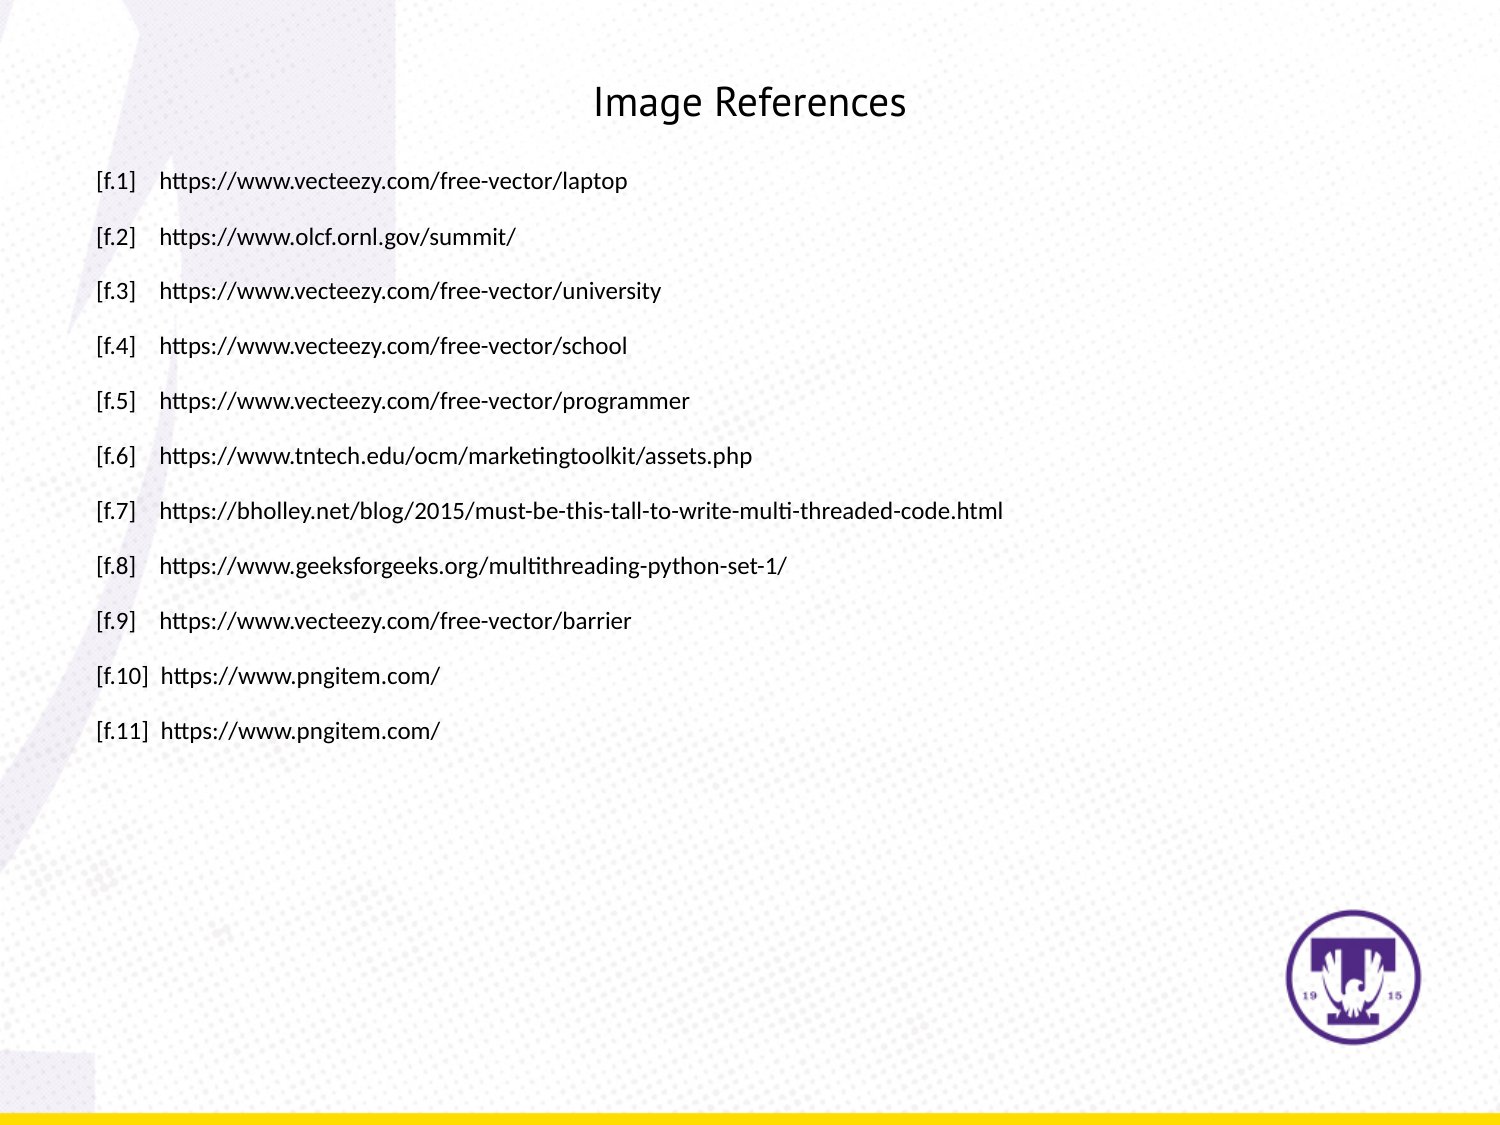

Image References
[f.1]    https://www.vecteezy.com/free-vector/laptop
[f.2]    https://www.olcf.ornl.gov/summit/
[f.3]    https://www.vecteezy.com/free-vector/university
[f.4]    https://www.vecteezy.com/free-vector/school
[f.5]    https://www.vecteezy.com/free-vector/programmer
[f.6]    https://www.tntech.edu/ocm/marketingtoolkit/assets.php
[f.7]    https://bholley.net/blog/2015/must-be-this-tall-to-write-multi-threaded-code.html
[f.8]    https://www.geeksforgeeks.org/multithreading-python-set-1/
[f.9]    https://www.vecteezy.com/free-vector/barrier
[f.10]  https://www.pngitem.com/
[f.11]  https://www.pngitem.com/